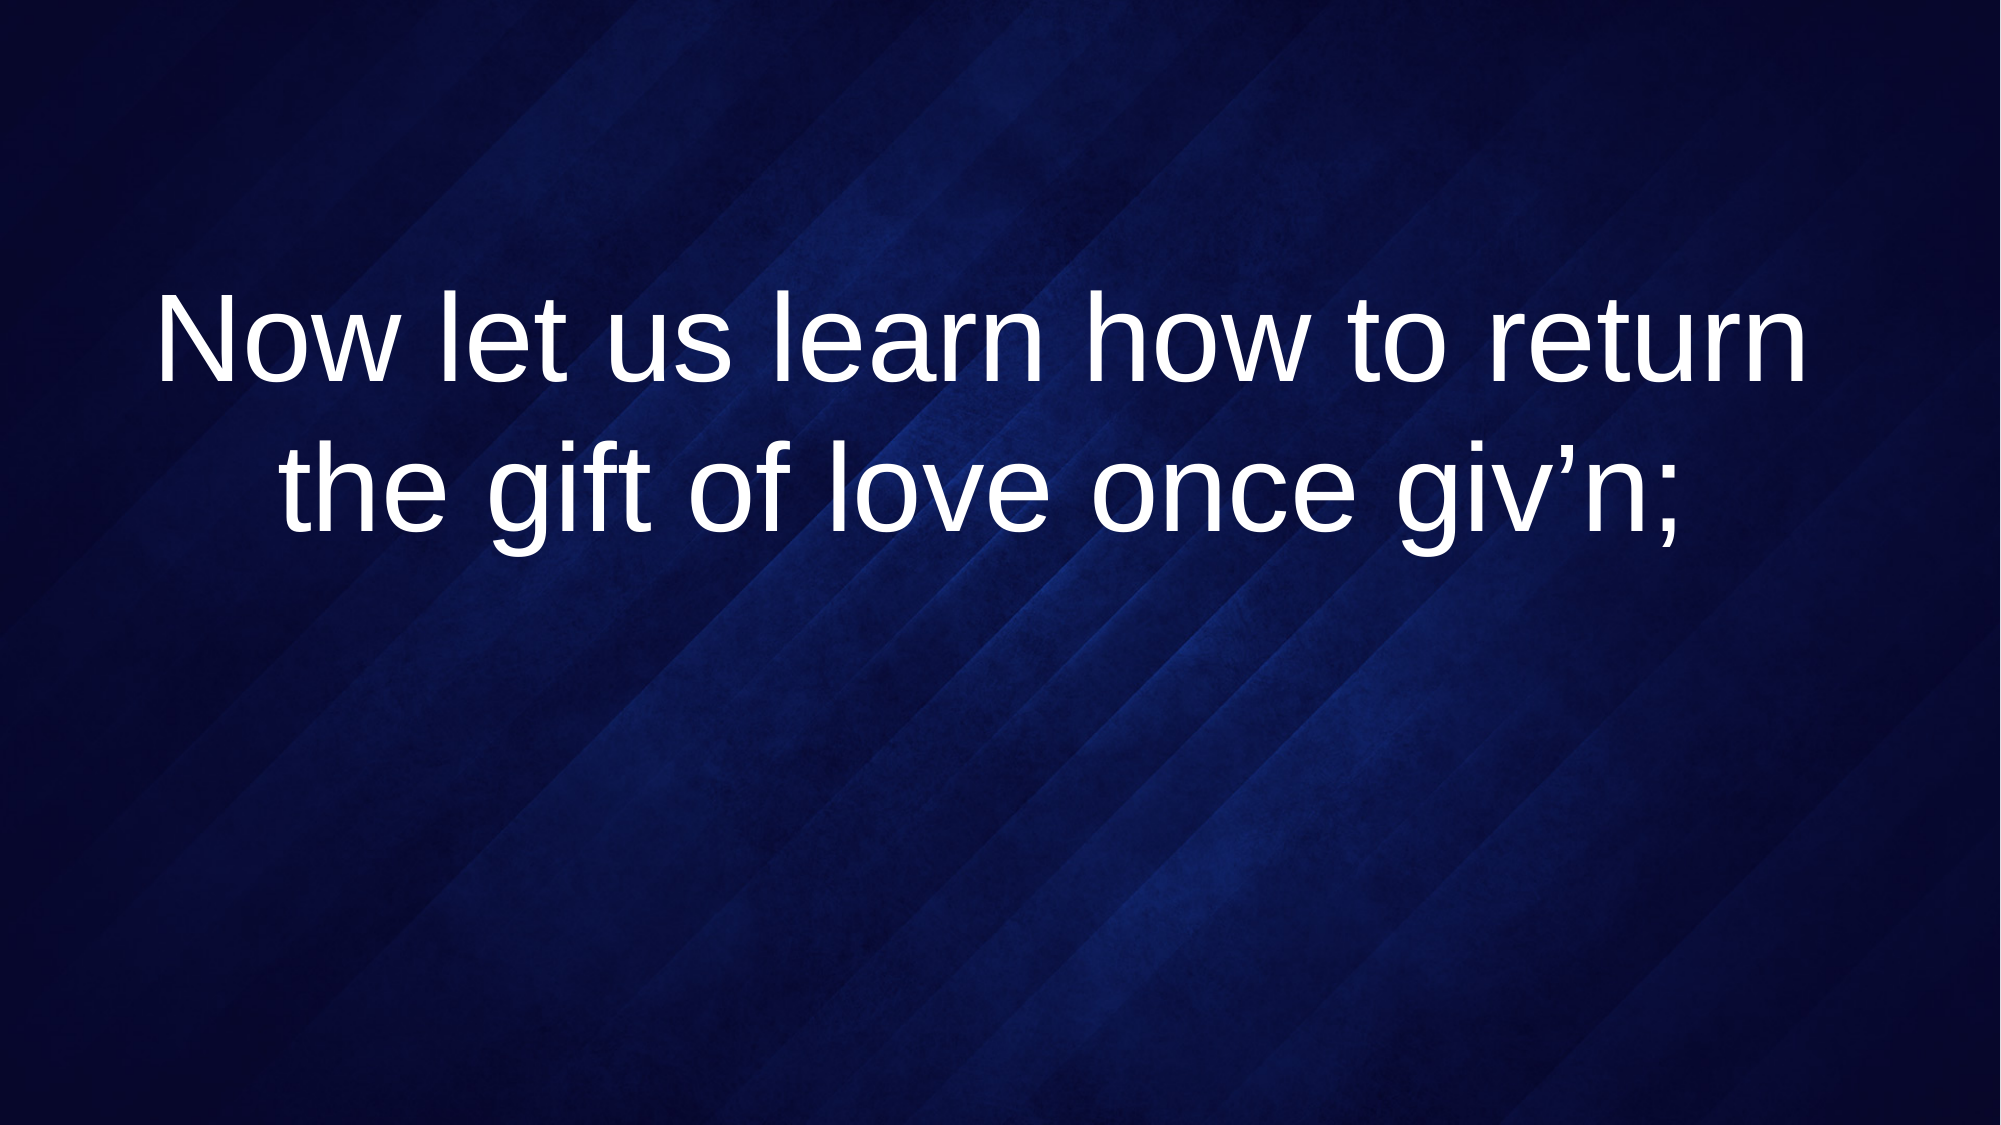

# Now let us learn how to return the gift of love once giv’n;